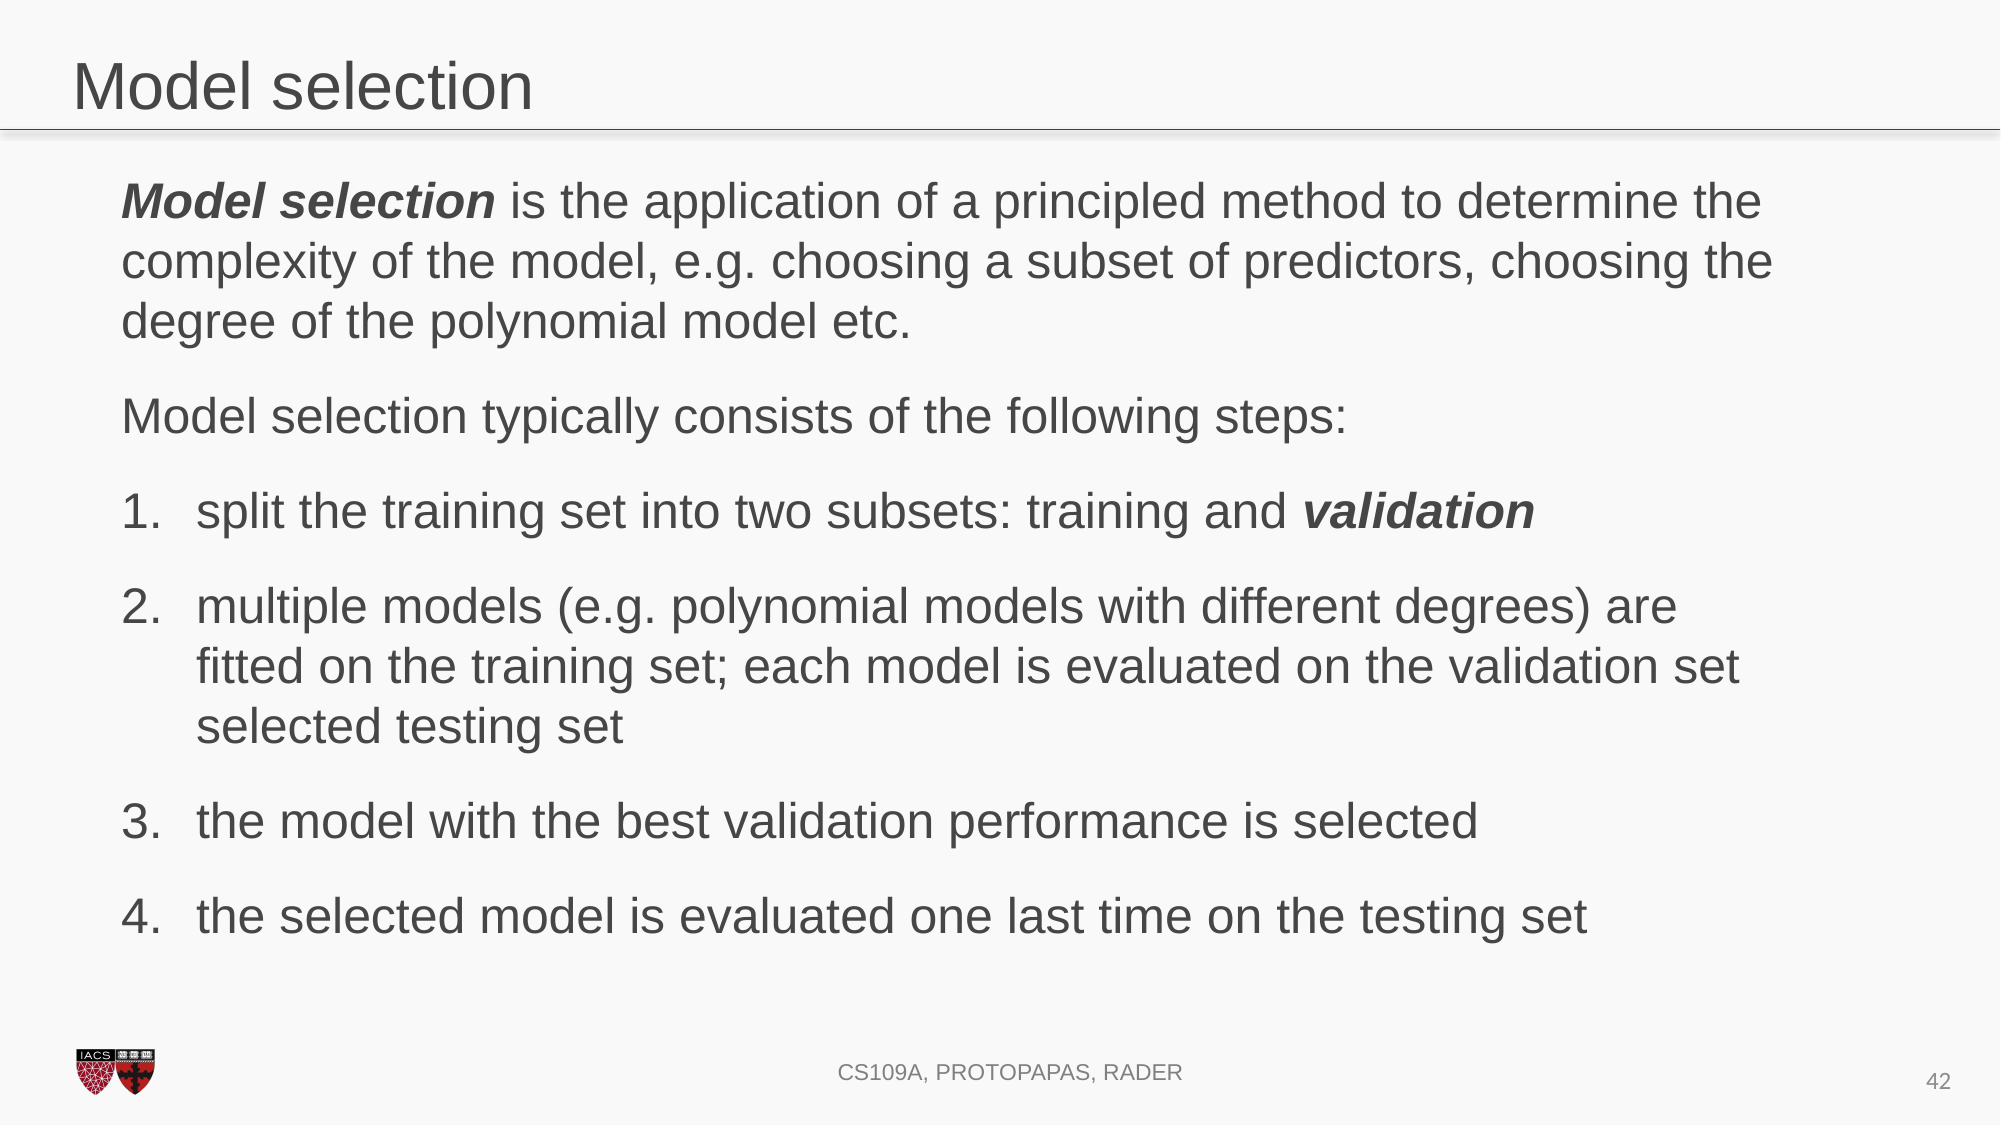

# Model selection
Model selection is the application of a principled method to determine the complexity of the model, e.g. choosing a subset of predictors, choosing the degree of the polynomial model etc.
Model selection typically consists of the following steps:
split the training set into two subsets: training and validation
multiple models (e.g. polynomial models with different degrees) are fitted on the training set; each model is evaluated on the validation set selected testing set
the model with the best validation performance is selected
the selected model is evaluated one last time on the testing set

42